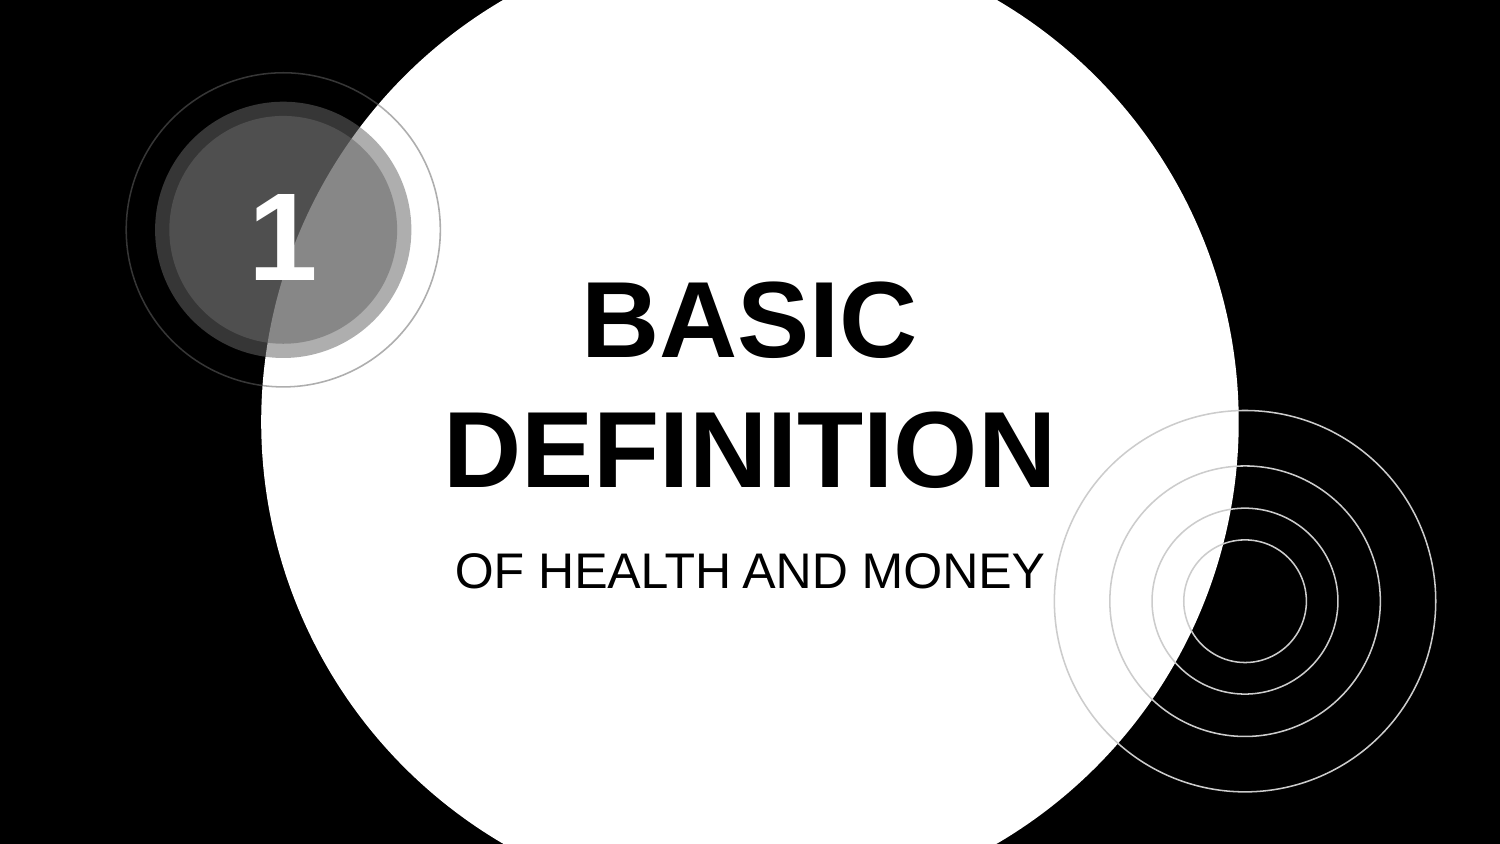

1
# BASIC DEFINITION
OF HEALTH AND MONEY